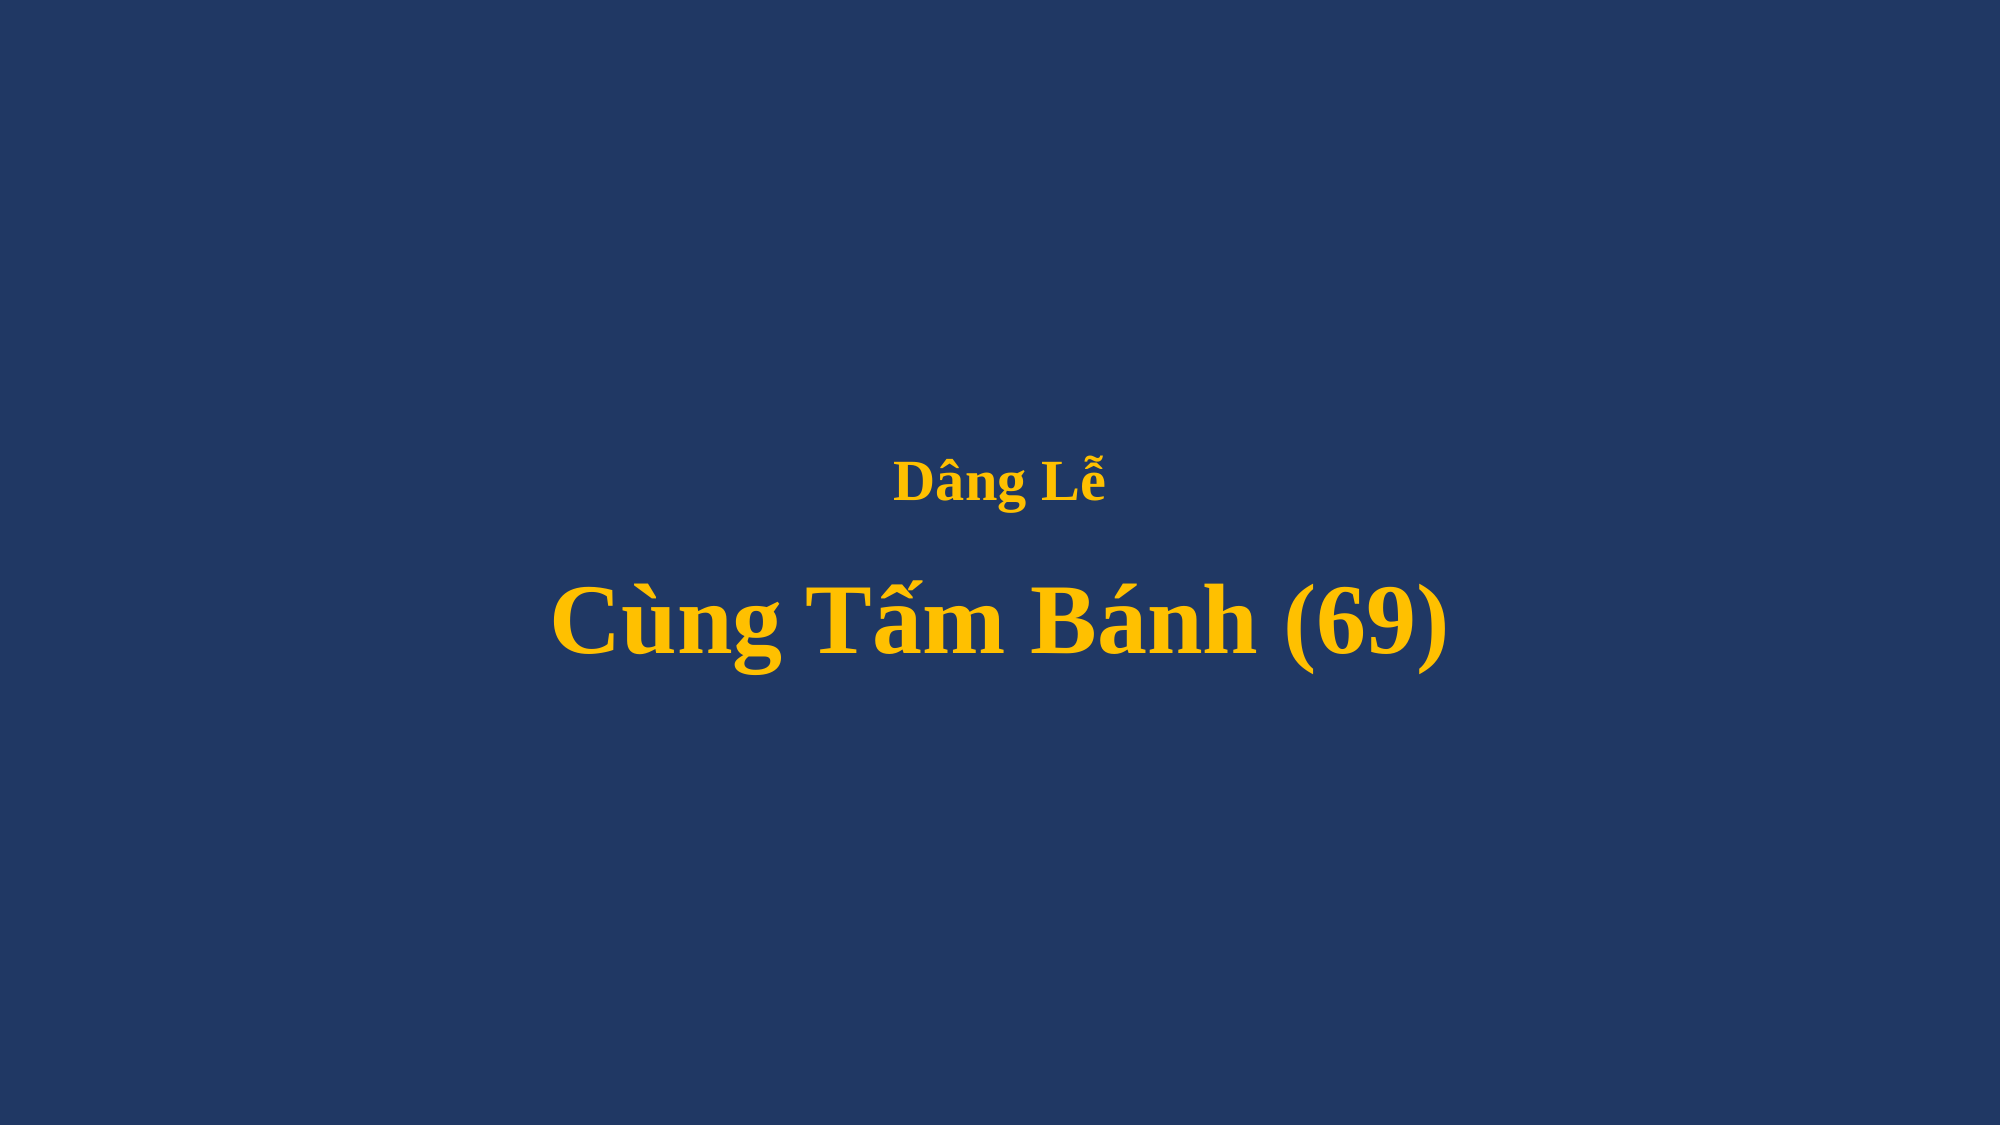

# Dâng Lễ Cùng Tấm Bánh (69)